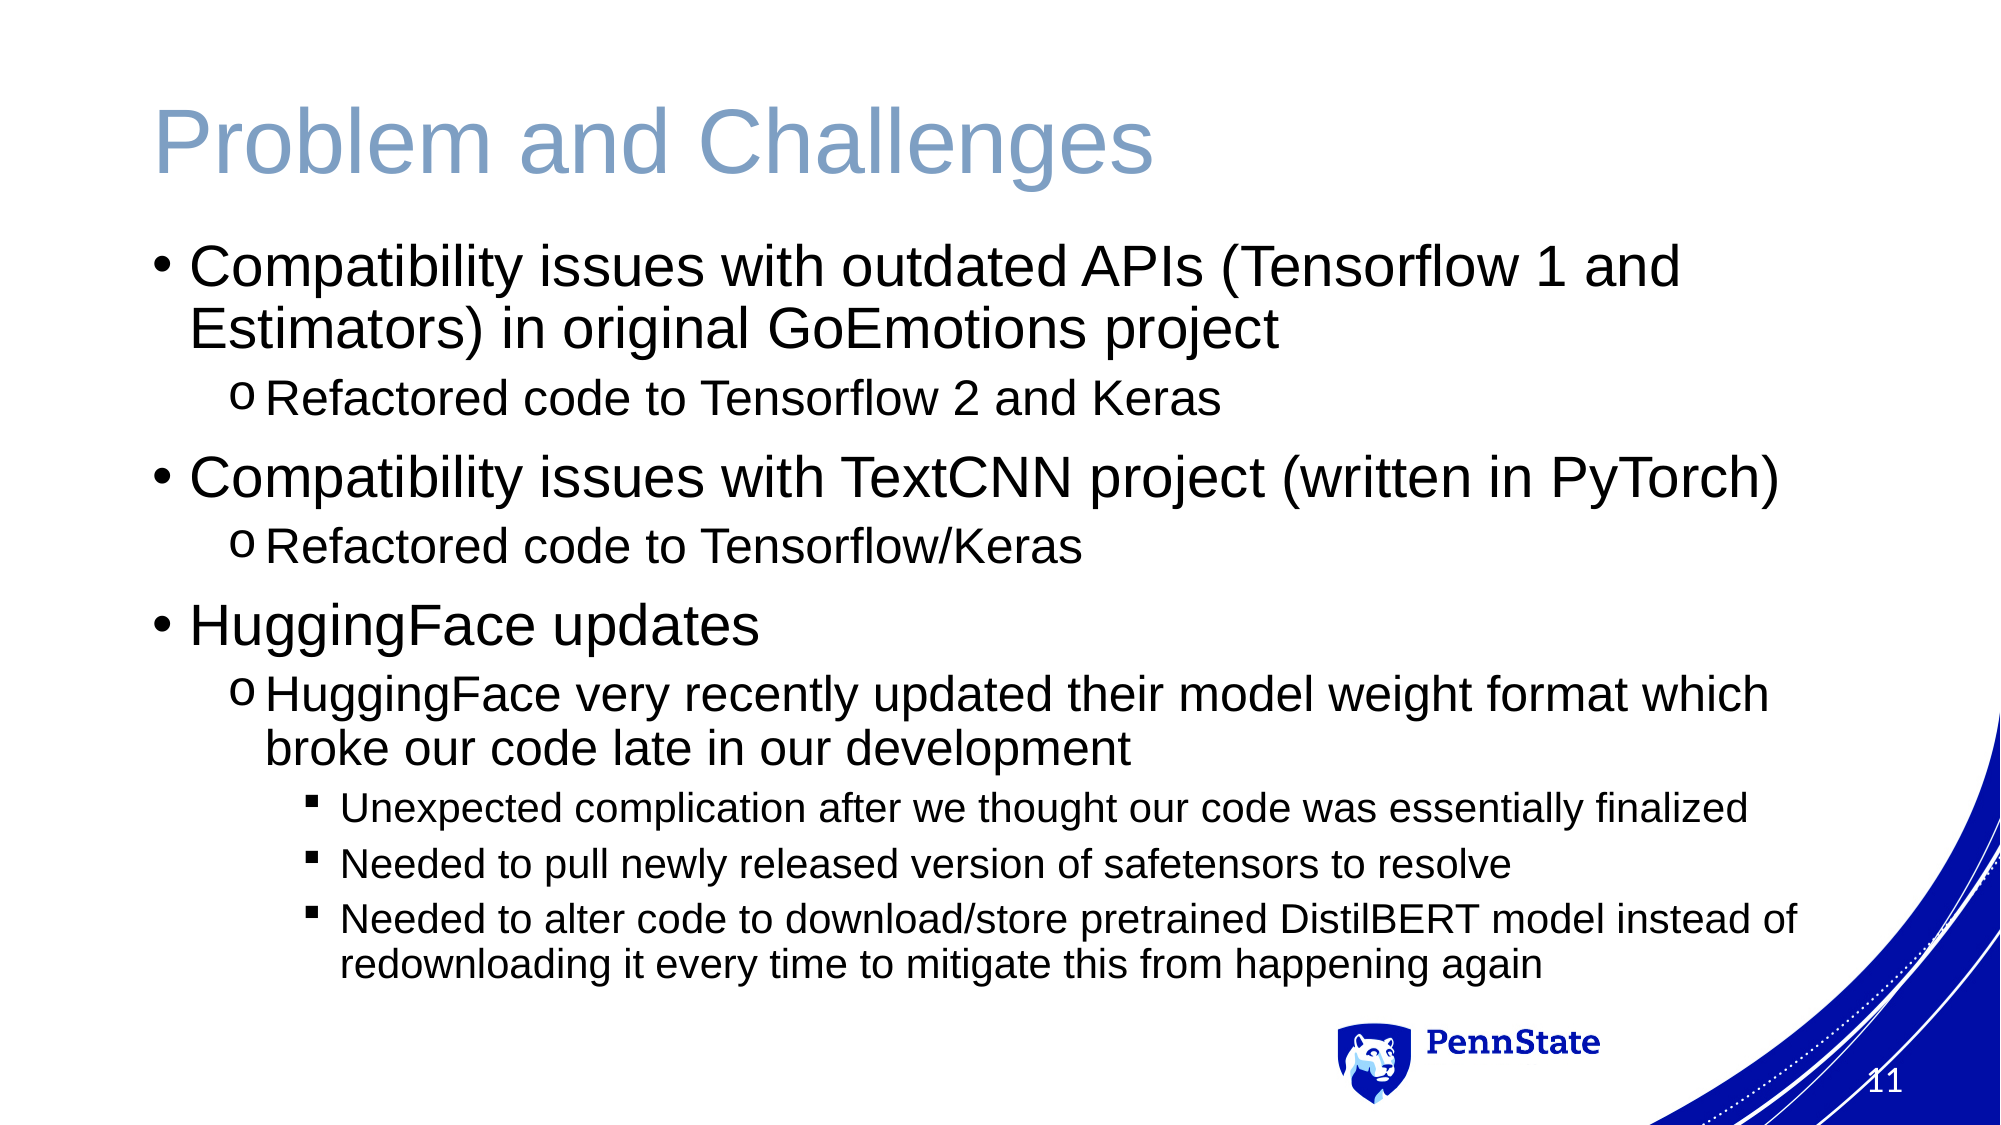

# Problem and Challenges
Compatibility issues with outdated APIs (Tensorflow 1 and Estimators) in original GoEmotions project
Refactored code to Tensorflow 2 and Keras
Compatibility issues with TextCNN project (written in PyTorch)
Refactored code to Tensorflow/Keras
HuggingFace updates
HuggingFace very recently updated their model weight format which broke our code late in our development
Unexpected complication after we thought our code was essentially finalized
Needed to pull newly released version of safetensors to resolve
Needed to alter code to download/store pretrained DistilBERT model instead of redownloading it every time to mitigate this from happening again